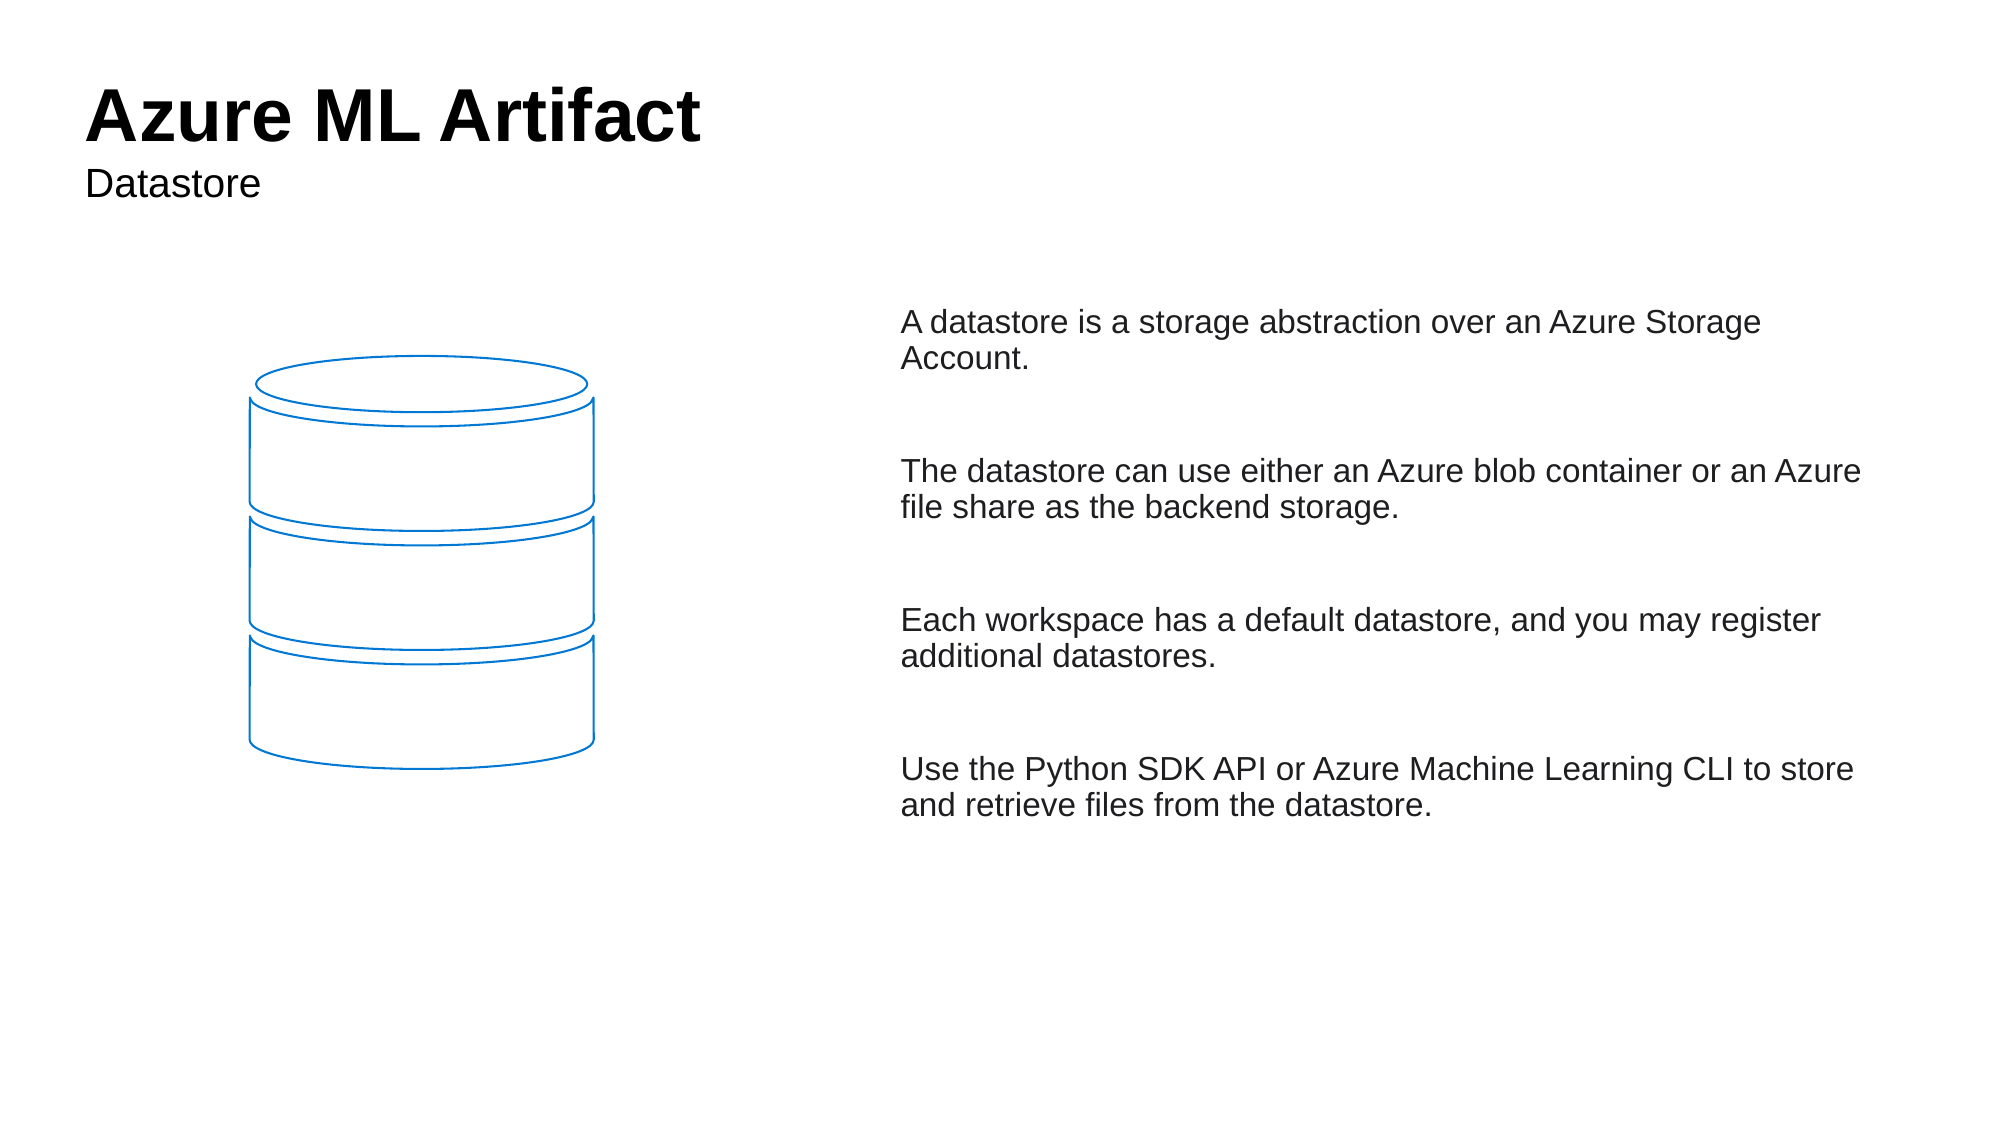

# Azure ML Artifact
Datastore
A datastore is a storage abstraction over an Azure Storage Account.

The datastore can use either an Azure blob container or an Azure file share as the backend storage.

Each workspace has a default datastore, and you may register additional datastores.

Use the Python SDK API or Azure Machine Learning CLI to store and retrieve files from the datastore.